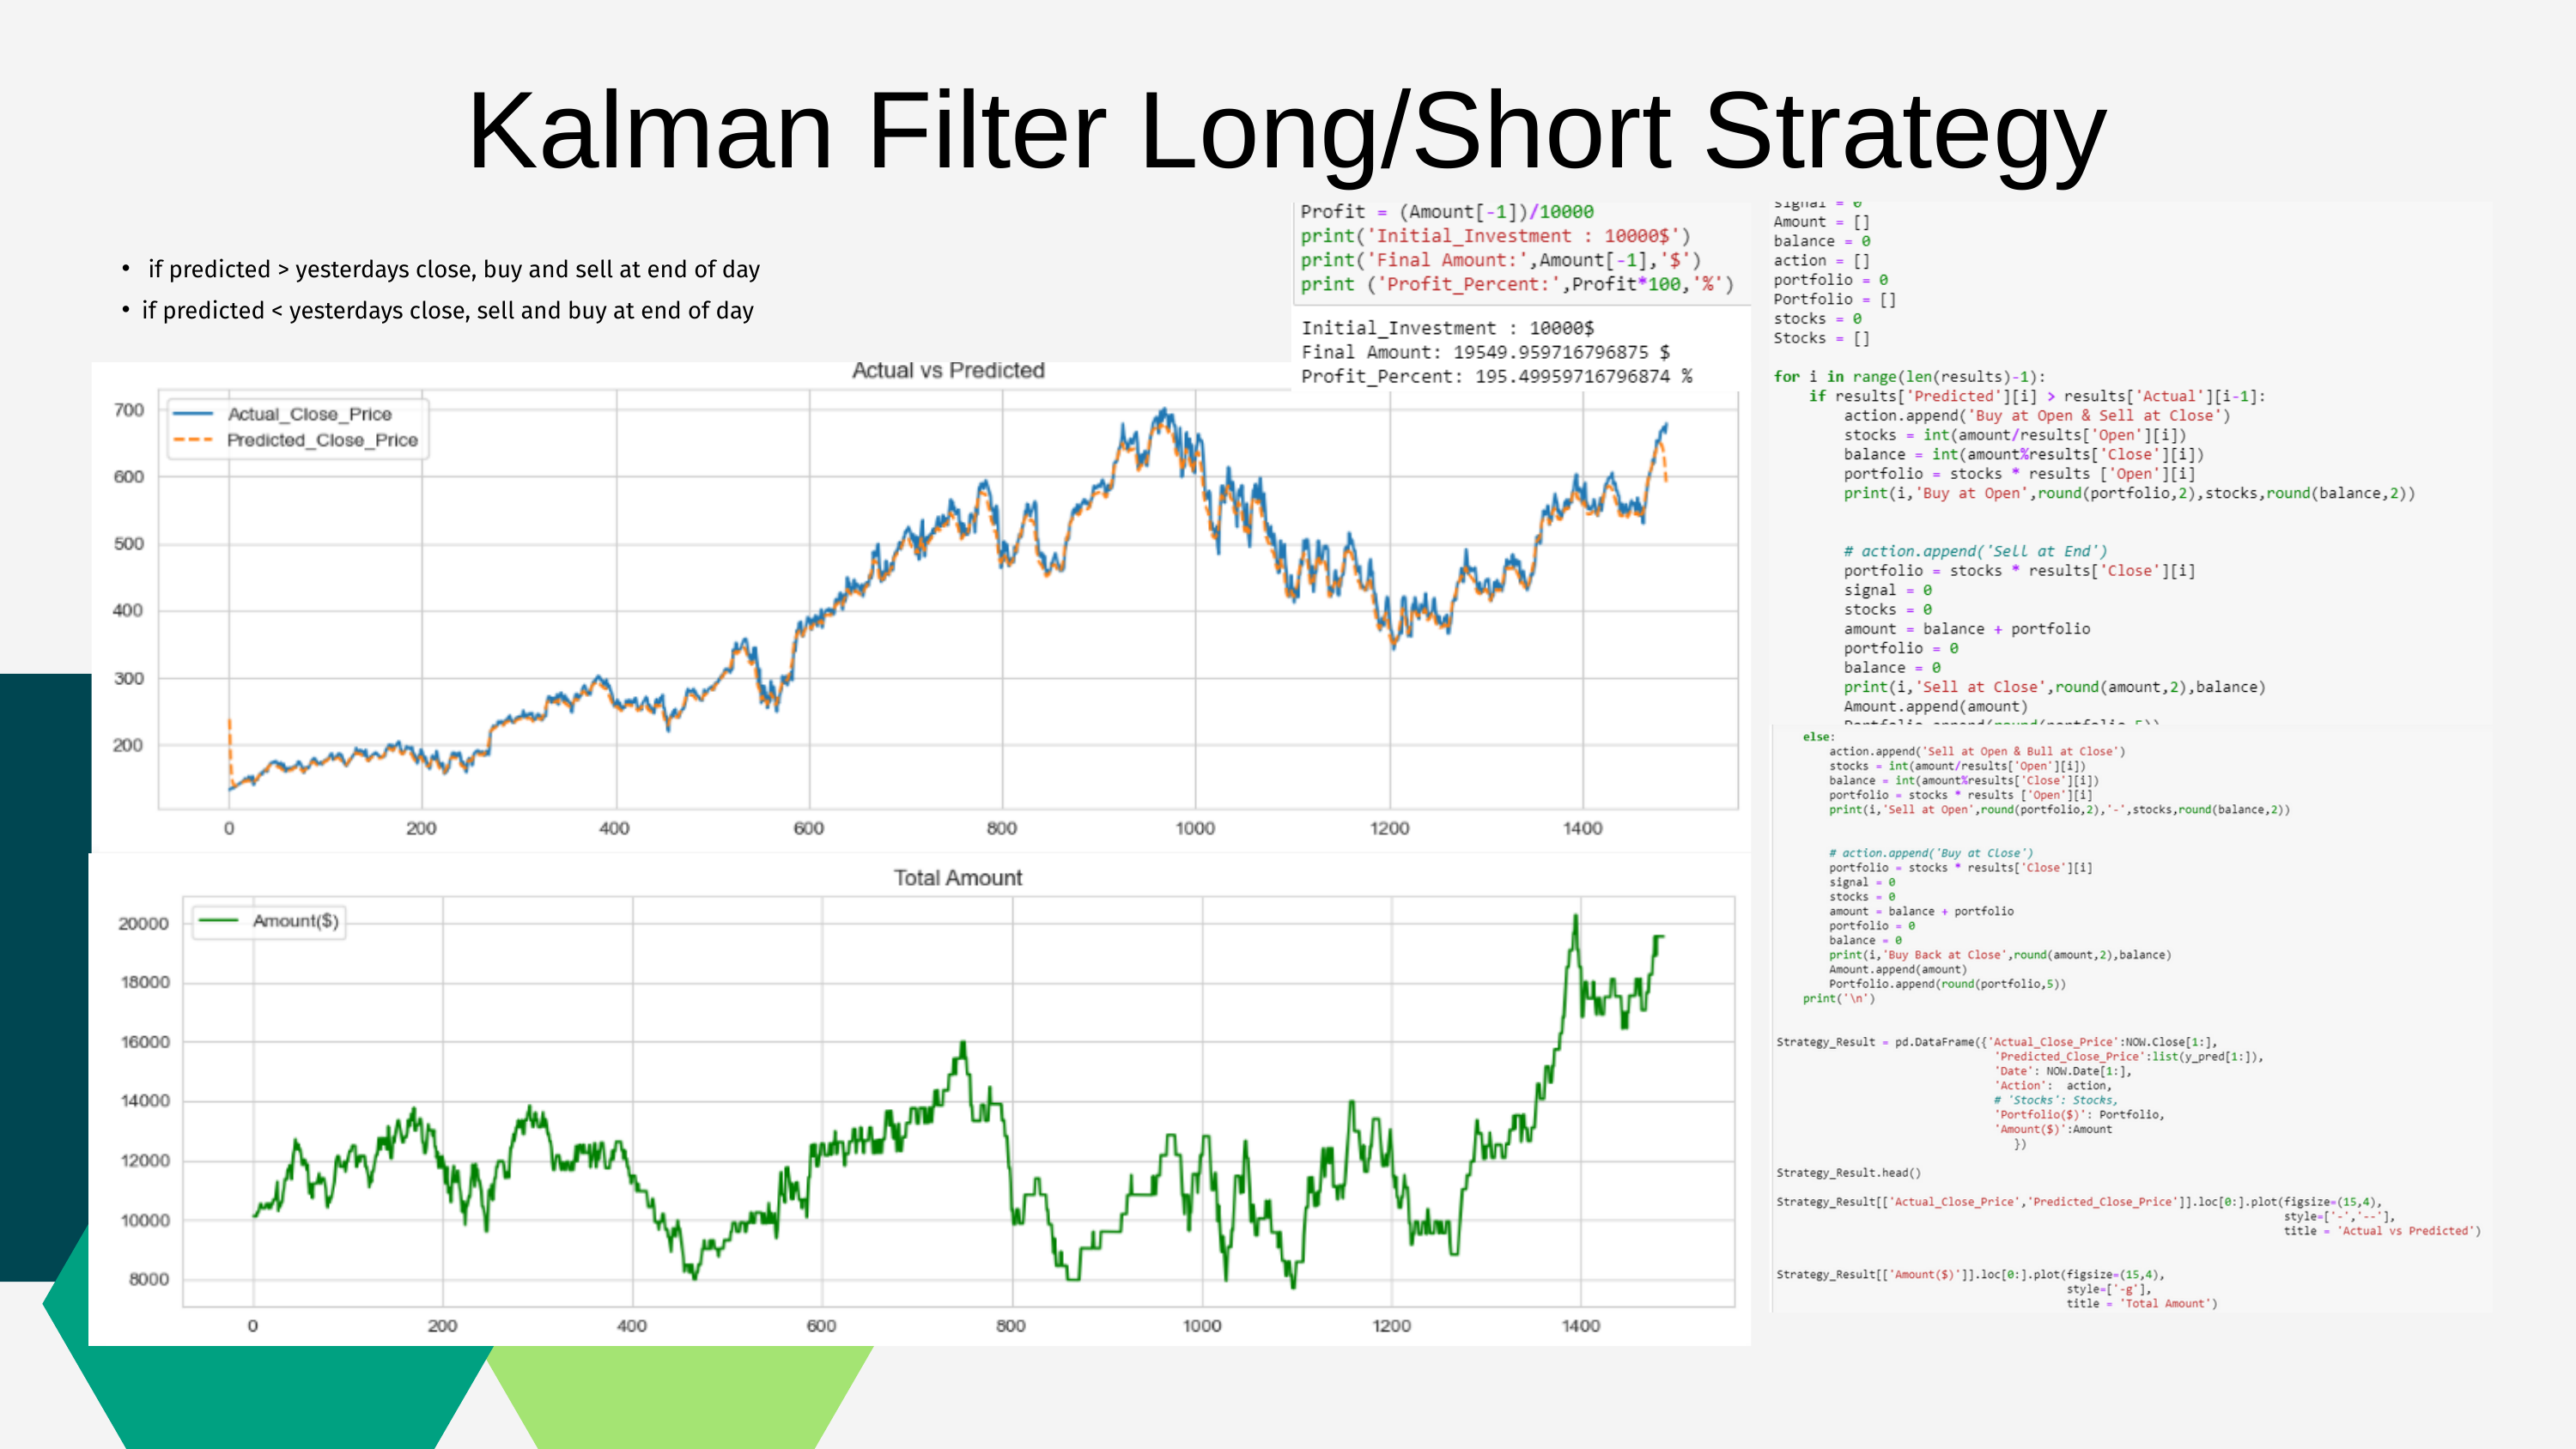

Kalman Filter Long/Short Strategy

 if predicted > yesterdays close, buy and sell at end of day
if predicted < yesterdays close, sell and buy at end of day